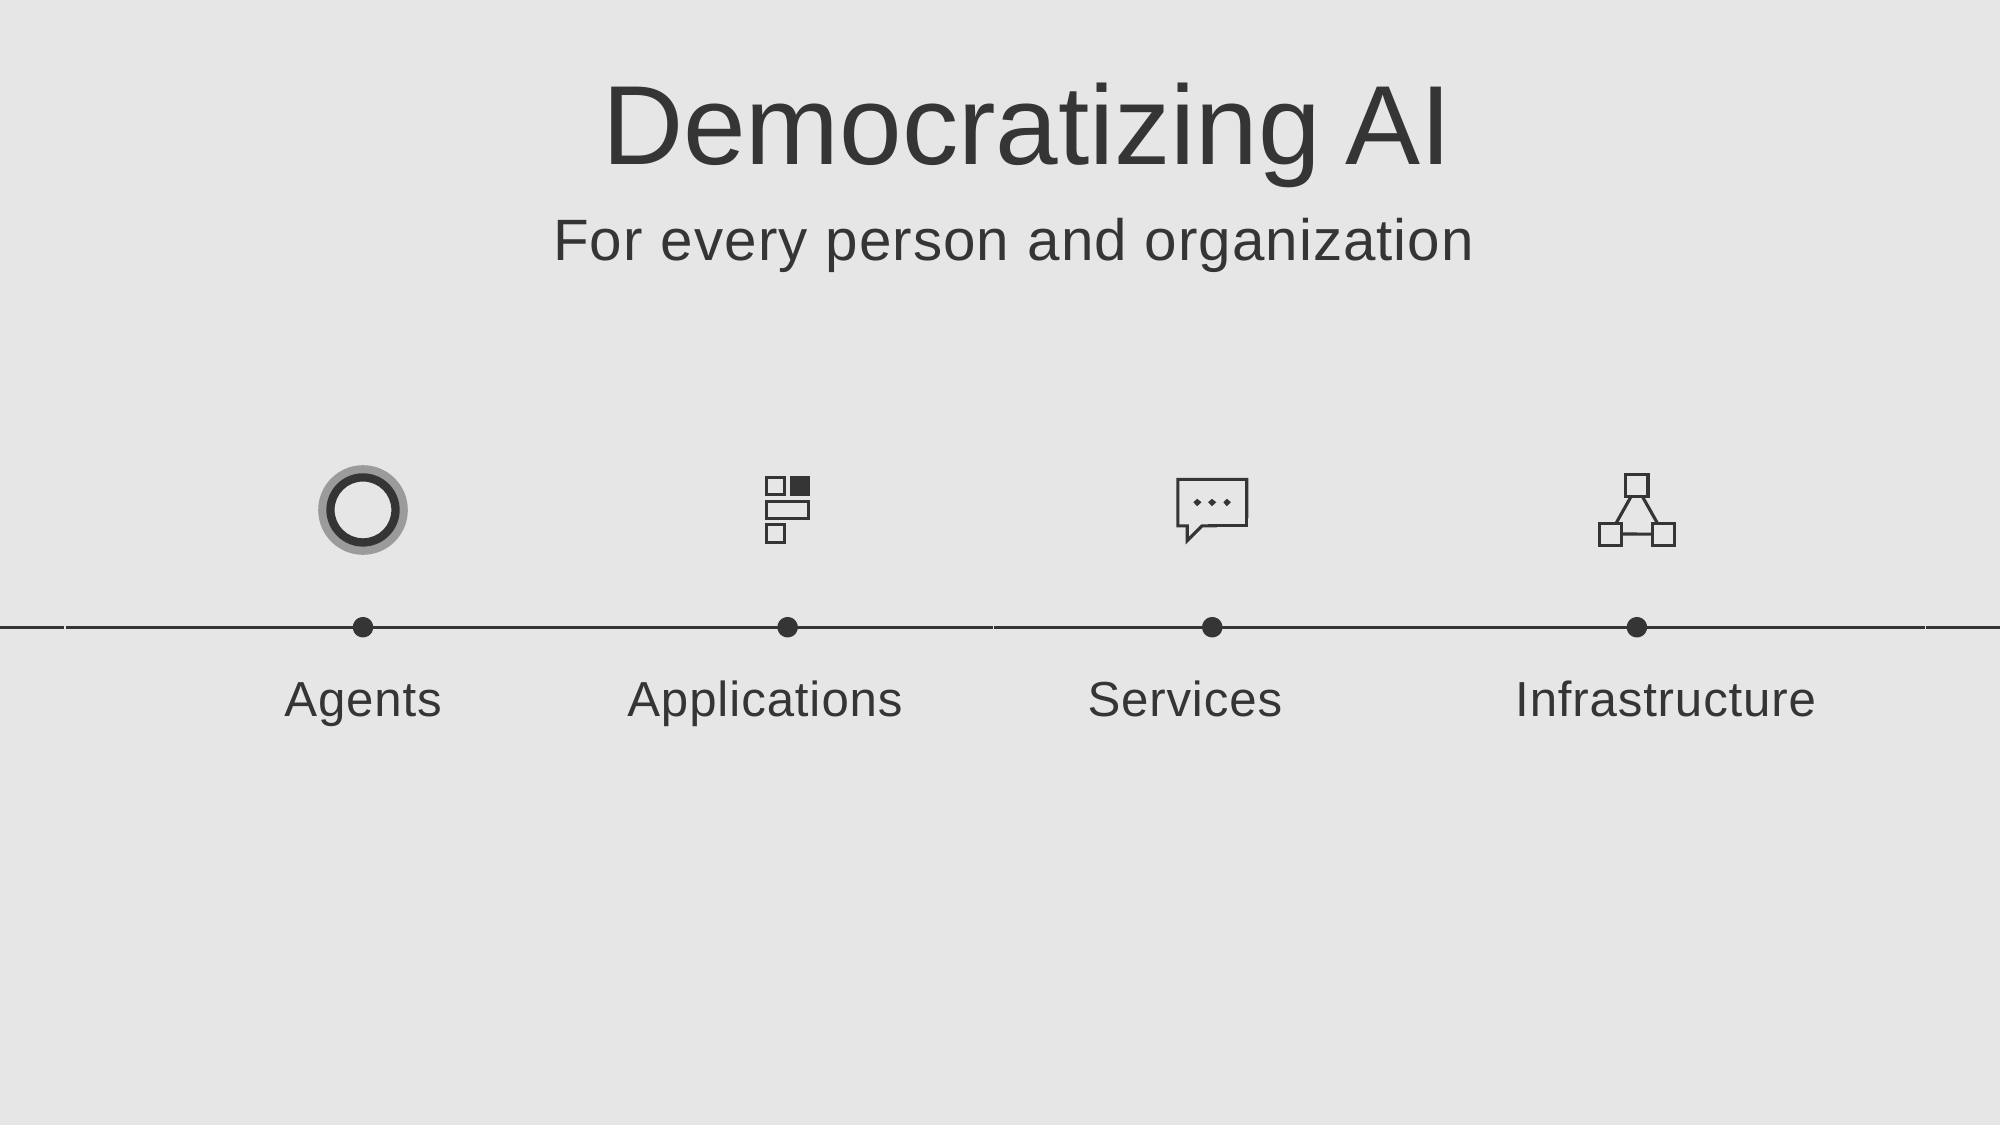

Democratizing AI
For every person and organization
Parts 2: Data & Part 3: Apps

Today’s Focus

Agents
Applications
Services
Infrastructure